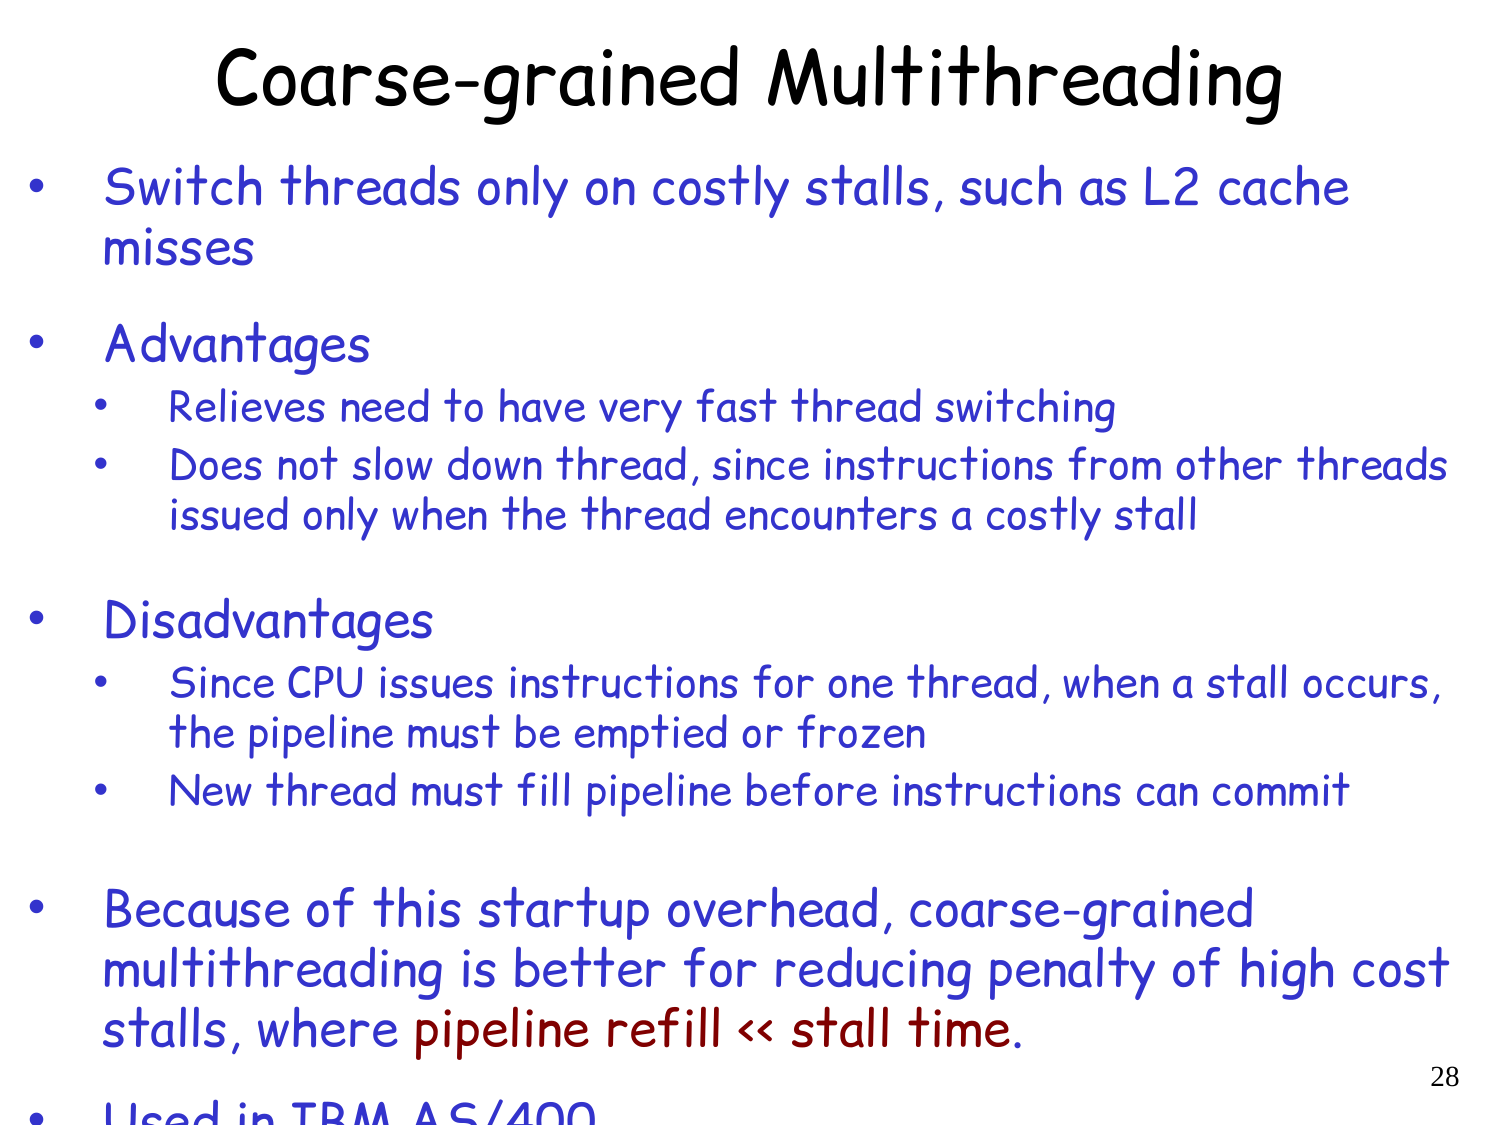

# Coarse-grained Multithreading

Switch threads only on costly stalls, such as L2 cache misses

Advantages
Relieves need to have very fast thread switching
Does not slow down thread, since instructions from other threads issued only when the thread encounters a costly stall

Disadvantages
Since CPU issues instructions for one thread, when a stall occurs, the pipeline must be emptied or frozen
New thread must fill pipeline before instructions can commit

Because of this startup overhead, coarse-grained multithreading is better for reducing penalty of high cost stalls, where pipeline refill << stall time.

Used in IBM AS/400

28